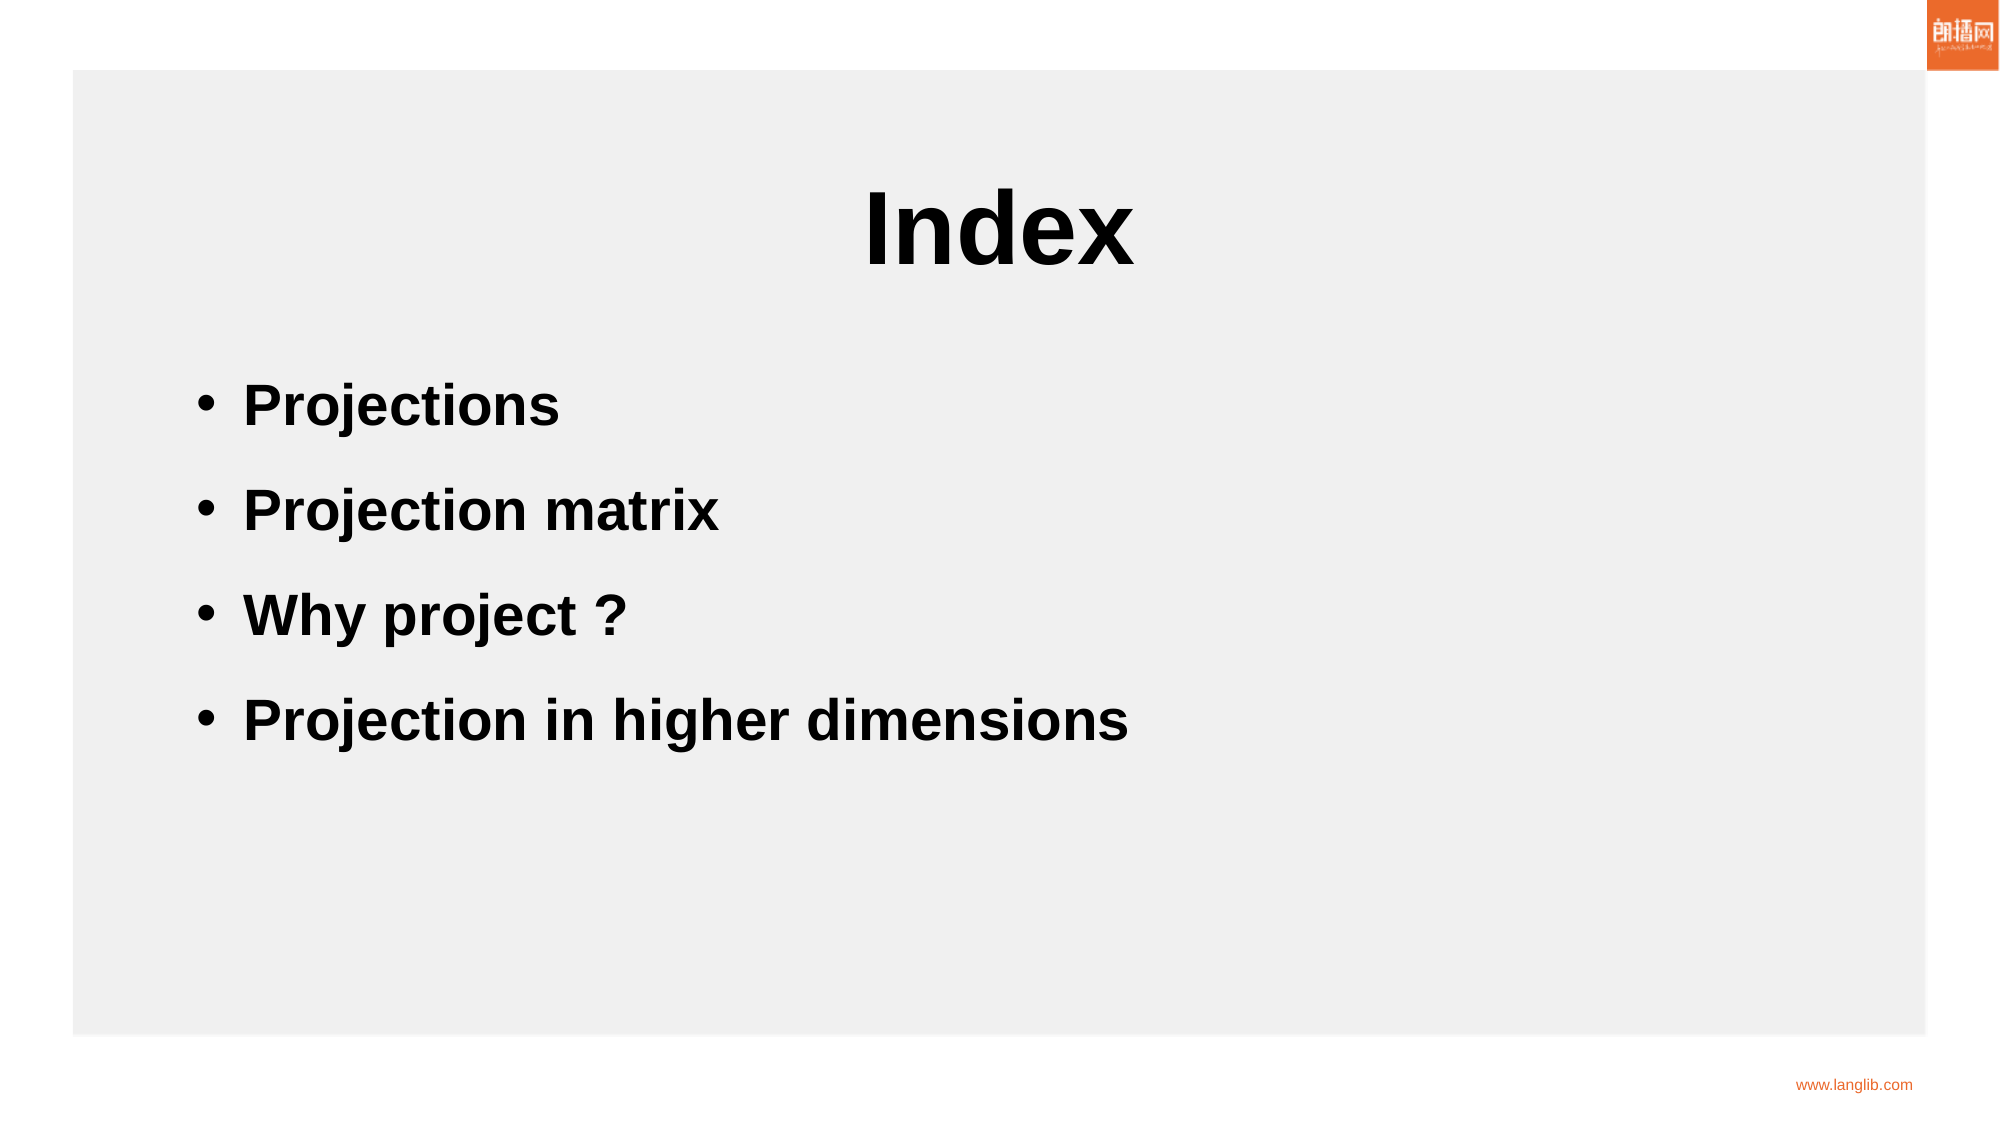

Index
Projections
Projection matrix
Why project ?
Projection in higher dimensions